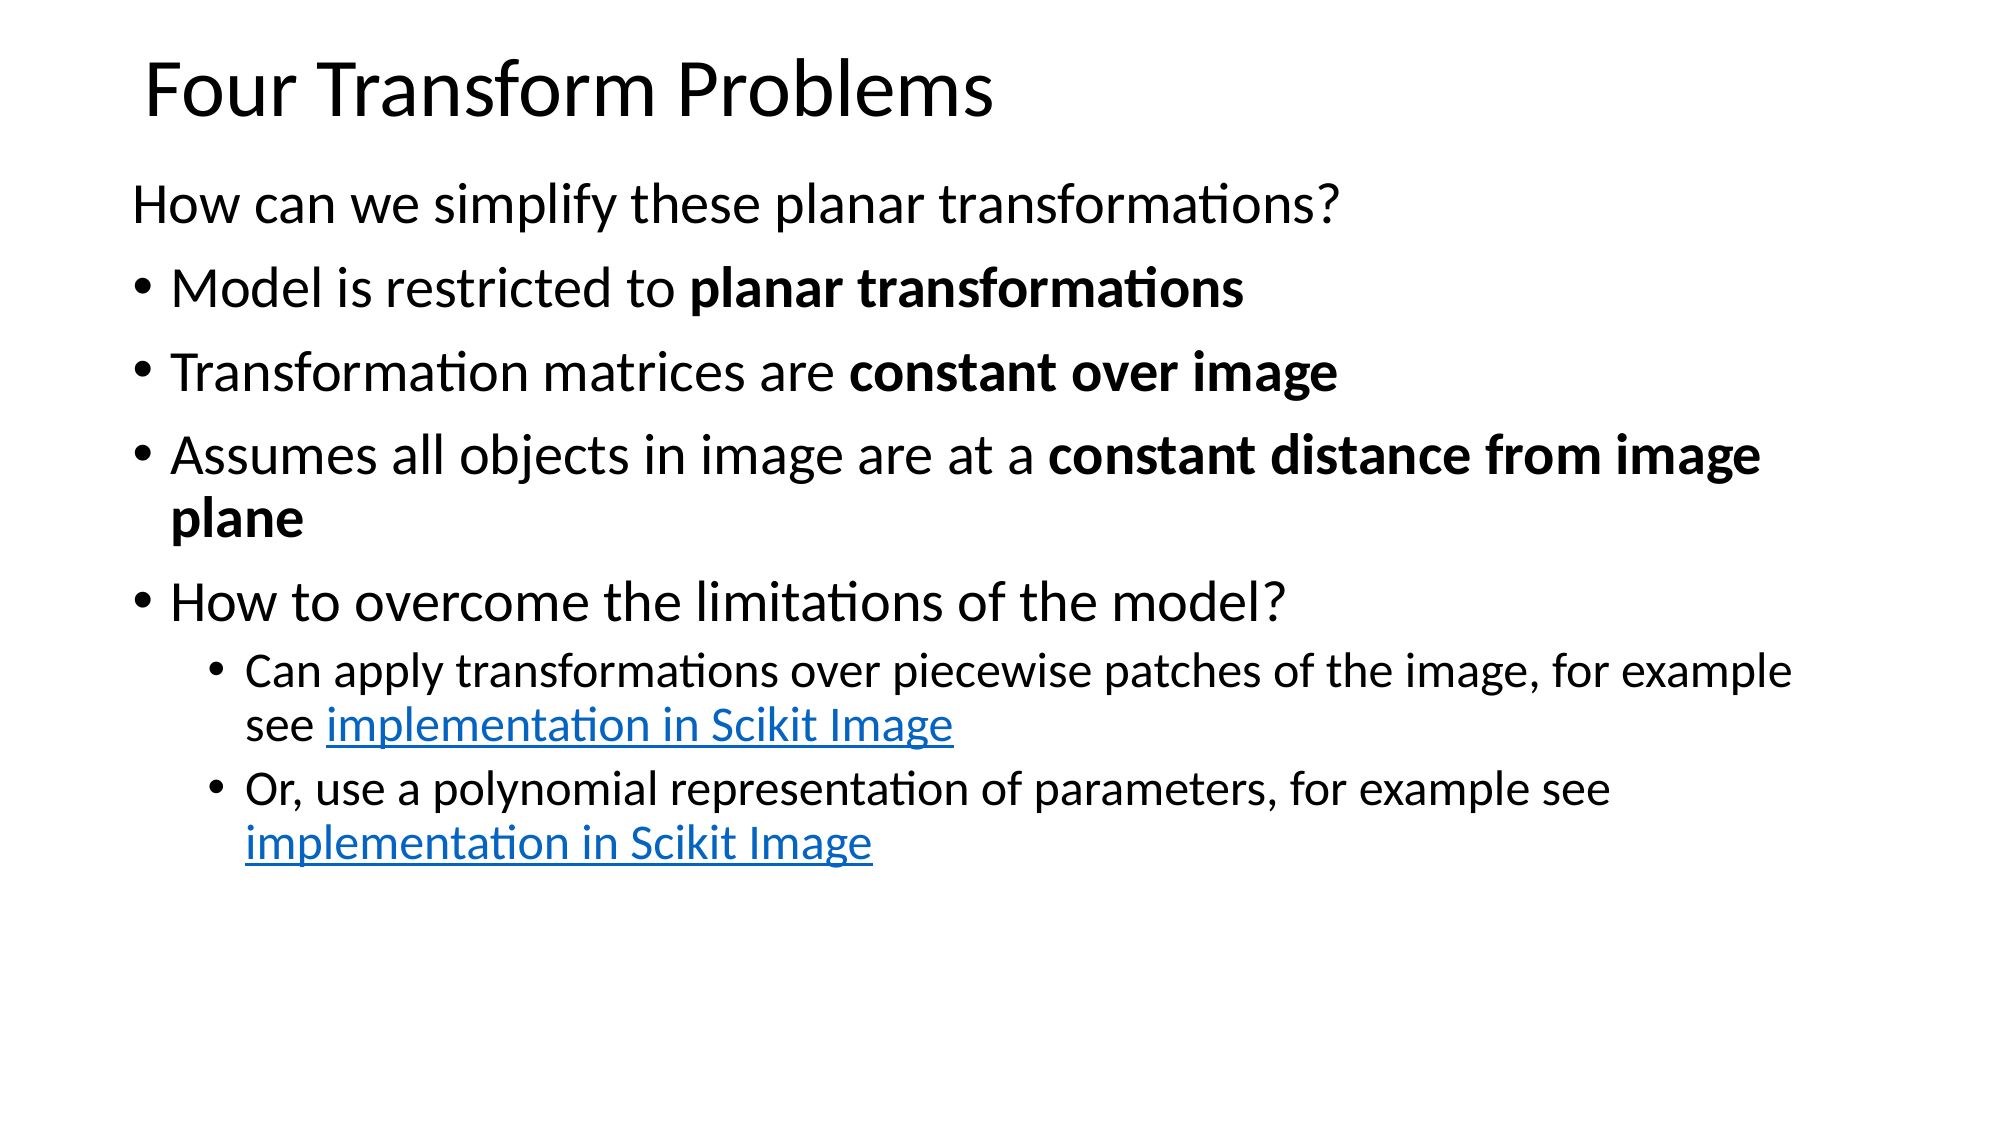

# Four Transform Problems
How can we simplify these planar transformations?
Model is restricted to planar transformations
Transformation matrices are constant over image
Assumes all objects in image are at a constant distance from image plane
How to overcome the limitations of the model?
Can apply transformations over piecewise patches of the image, for example see implementation in Scikit Image
Or, use a polynomial representation of parameters, for example see implementation in Scikit Image